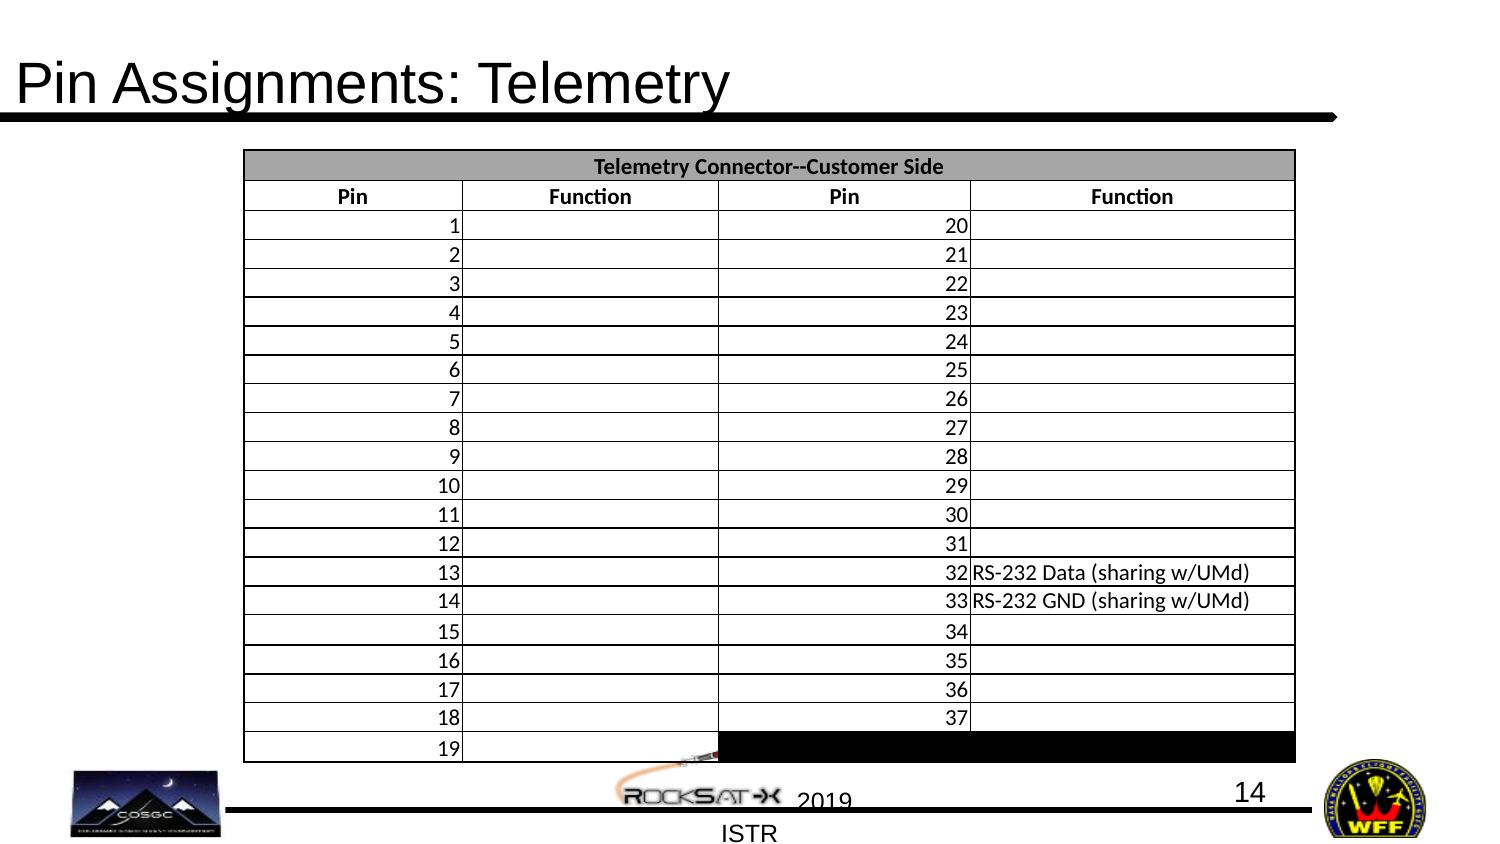

# Pin Assignments: Telemetry
| Telemetry Connector--Customer Side |  |  |  |
| --- | --- | --- | --- |
| Pin | Function | Pin | Function |
| 1 |  | 20 |  |
| 2 |  | 21 |  |
| 3 |  | 22 |  |
| 4 |  | 23 |  |
| 5 |  | 24 |  |
| 6 |  | 25 |  |
| 7 |  | 26 |  |
| 8 |  | 27 |  |
| 9 |  | 28 |  |
| 10 |  | 29 |  |
| 11 |  | 30 |  |
| 12 |  | 31 |  |
| 13 |  | 32 | RS-232 Data (sharing w/UMd) |
| 14 |  | 33 | RS-232 GND (sharing w/UMd) |
| 15 |  | 34 |  |
| 16 |  | 35 |  |
| 17 |  | 36 |  |
| 18 |  | 37 |  |
| 19 |  |  |  |
14